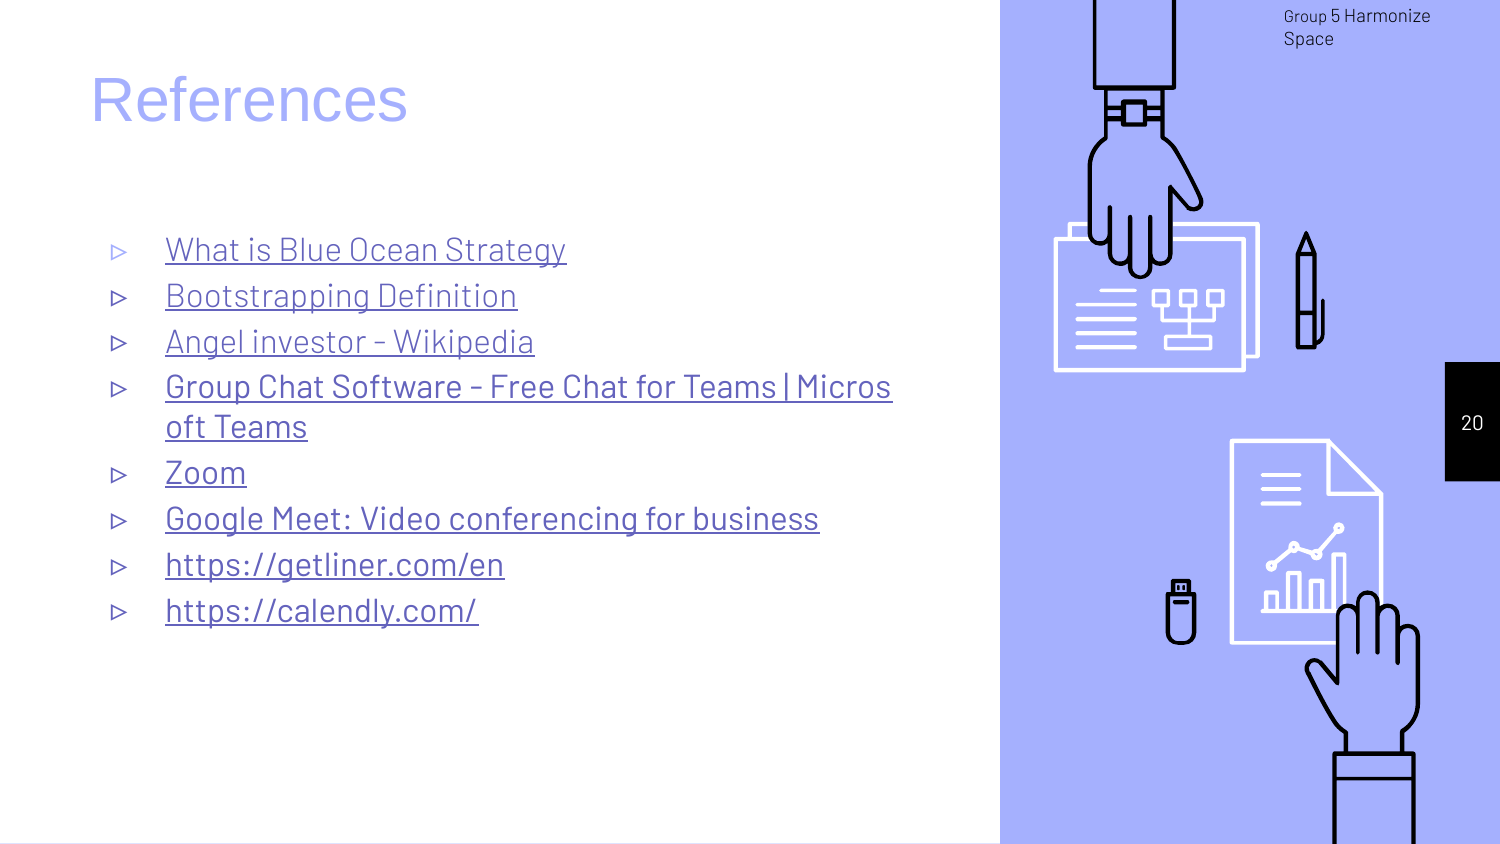

# References

What is Blue Ocean Strategy
Bootstrapping Definition
Angel investor - Wikipedia
Group Chat Software - Free Chat for Teams | Microsoft Teams
Zoom
Google Meet: Video conferencing for business
https://getliner.com/en
https://calendly.com/

20